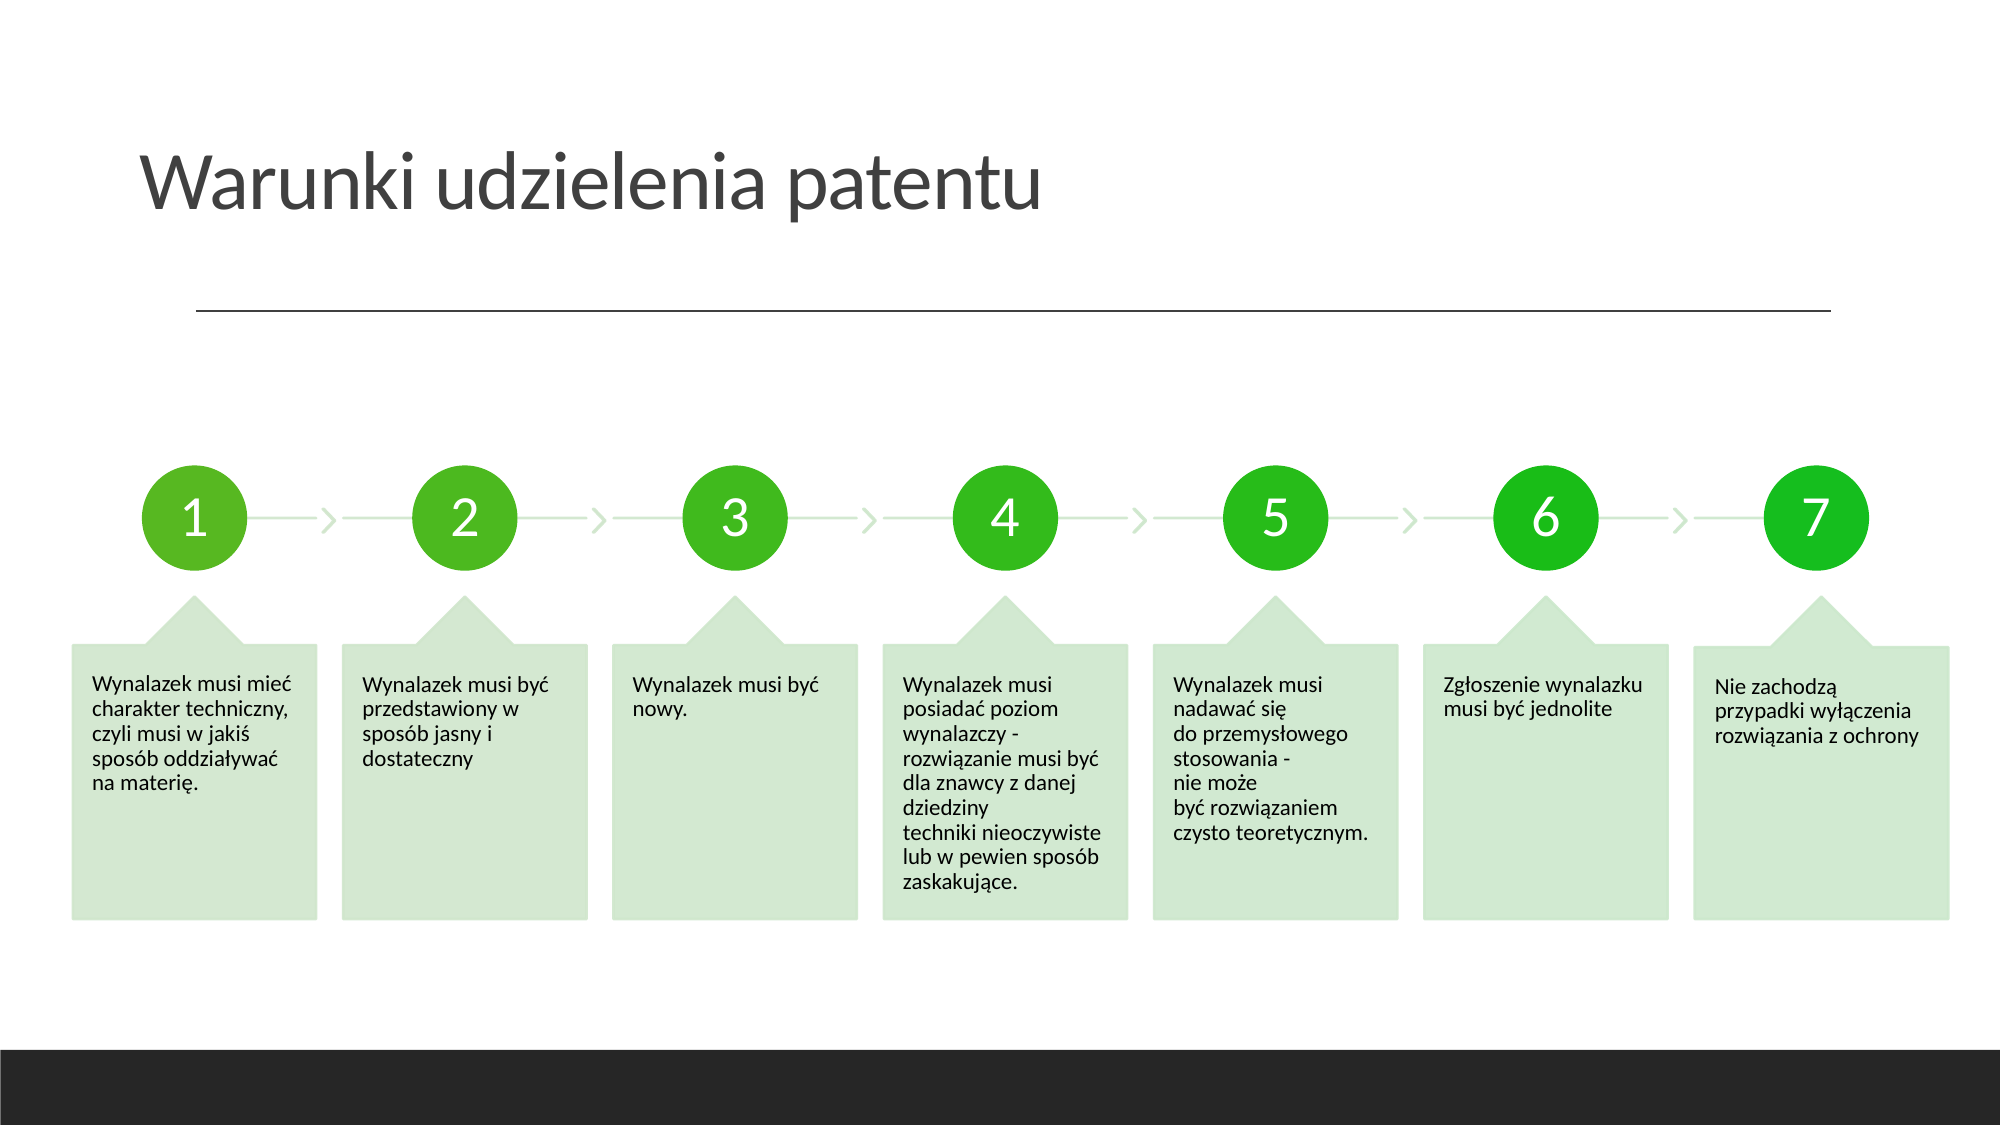

# Warunki udzielenia patentu
1
Wynalazek musi mieć charakter techniczny, czyli musi w jakiś sposób oddziaływać na materię.
2
Wynalazek musi być przedstawiony w sposób jasny i dostateczny
3
Wynalazek musi być nowy.
4
Wynalazek musi posiadać poziom wynalazczy - rozwiązanie musi być dla znawcy z danej dziedziny techniki nieoczywiste lub w pewien sposób zaskakujące.
5
Wynalazek musi nadawać się do przemysłowego stosowania - nie może być rozwiązaniem czysto teoretycznym.
6
Zgłoszenie wynalazku musi być jednolite
7
Nie zachodzą przypadki wyłączenia rozwiązania z ochrony